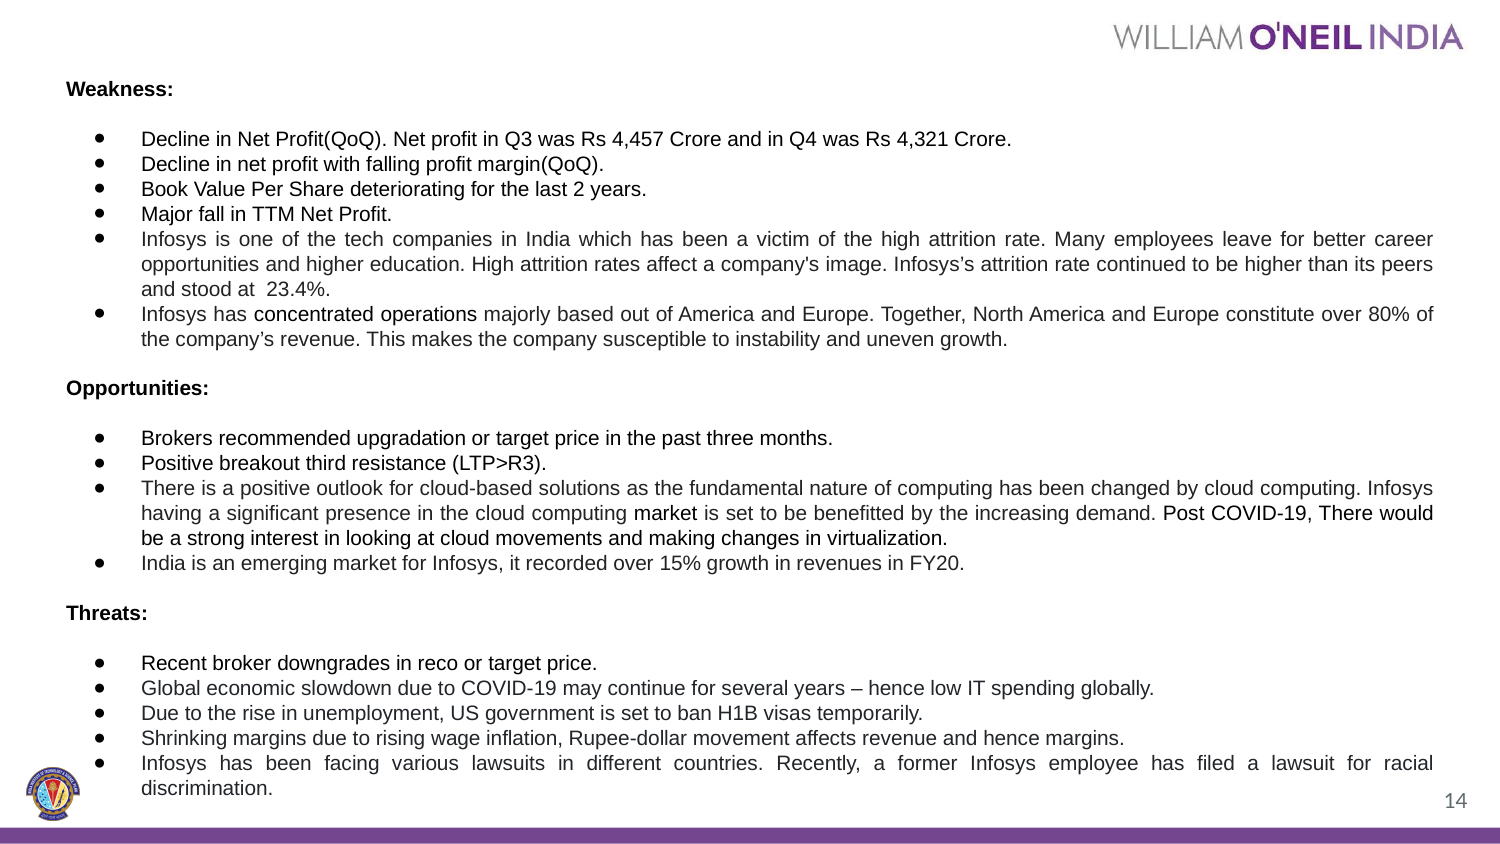

Weakness:
Decline in Net Profit(QoQ). Net profit in Q3 was Rs 4,457 Crore and in Q4 was Rs 4,321 Crore.
Decline in net profit with falling profit margin(QoQ).
Book Value Per Share deteriorating for the last 2 years.
Major fall in TTM Net Profit.
Infosys is one of the tech companies in India which has been a victim of the high attrition rate. Many employees leave for better career opportunities and higher education. High attrition rates affect a company's image. Infosys’s attrition rate continued to be higher than its peers and stood at  23.4%.
Infosys has concentrated operations majorly based out of America and Europe. Together, North America and Europe constitute over 80% of the company’s revenue. This makes the company susceptible to instability and uneven growth.
Opportunities:
Brokers recommended upgradation or target price in the past three months.
Positive breakout third resistance (LTP>R3).
There is a positive outlook for cloud-based solutions as the fundamental nature of computing has been changed by cloud computing. Infosys having a significant presence in the cloud computing market is set to be benefitted by the increasing demand. Post COVID-19, There would be a strong interest in looking at cloud movements and making changes in virtualization.
India is an emerging market for Infosys, it recorded over 15% growth in revenues in FY20.
Threats:
Recent broker downgrades in reco or target price.
Global economic slowdown due to COVID-19 may continue for several years – hence low IT spending globally.
Due to the rise in unemployment, US government is set to ban H1B visas temporarily.
Shrinking margins due to rising wage inflation, Rupee-dollar movement affects revenue and hence margins.
Infosys has been facing various lawsuits in different countries. Recently, a former Infosys employee has filed a lawsuit for racial discrimination.

14